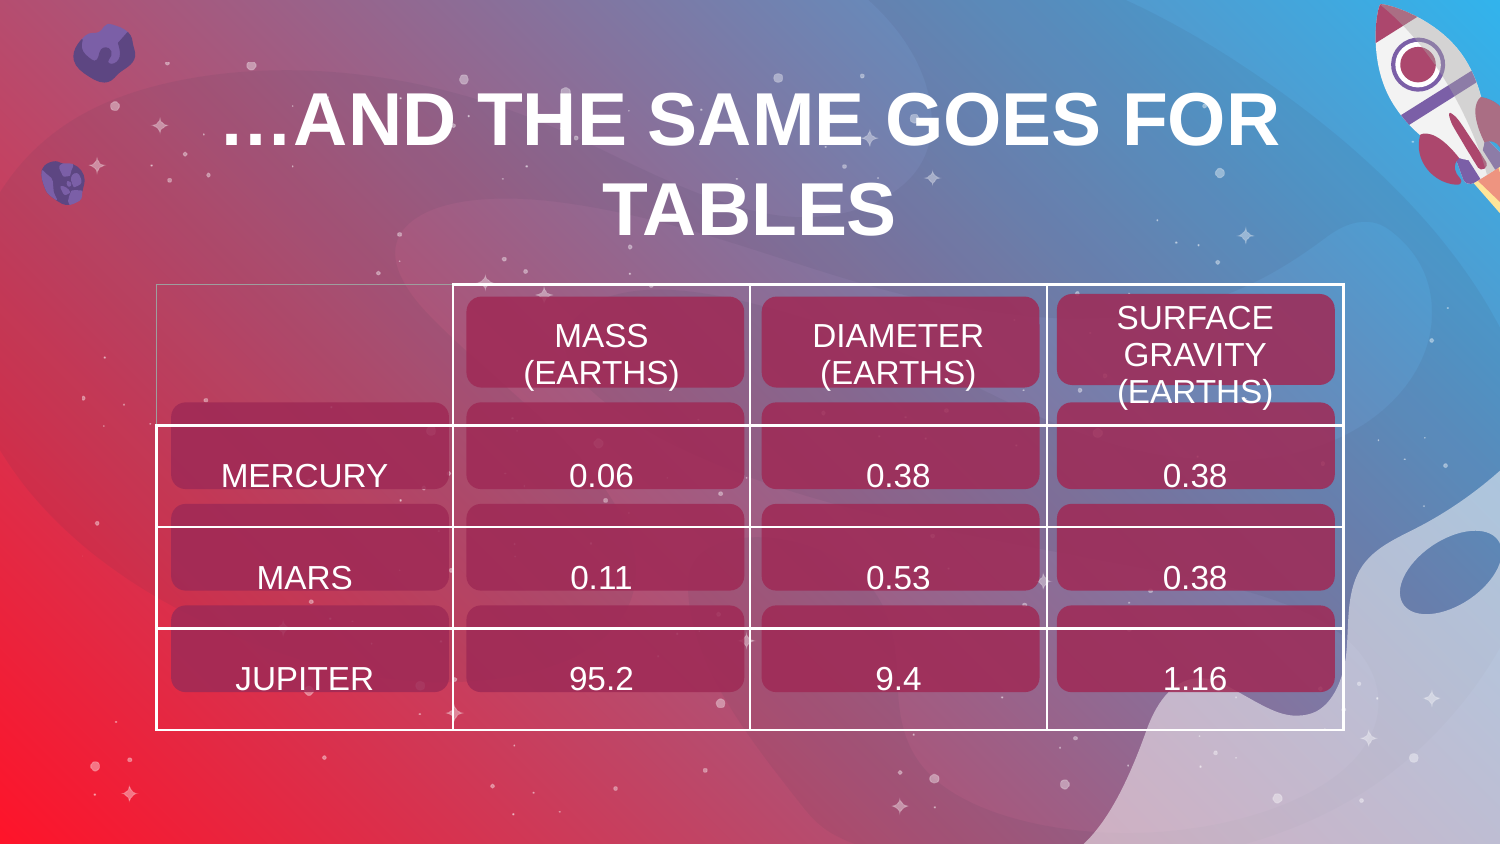

# …AND THE SAME GOES FOR TABLES
|  | MASS (EARTHS) | DIAMETER (EARTHS) | SURFACE GRAVITY (EARTHS) |
| --- | --- | --- | --- |
| MERCURY | 0.06 | 0.38 | 0.38 |
| MARS | 0.11 | 0.53 | 0.38 |
| JUPITER | 95.2 | 9.4 | 1.16 |